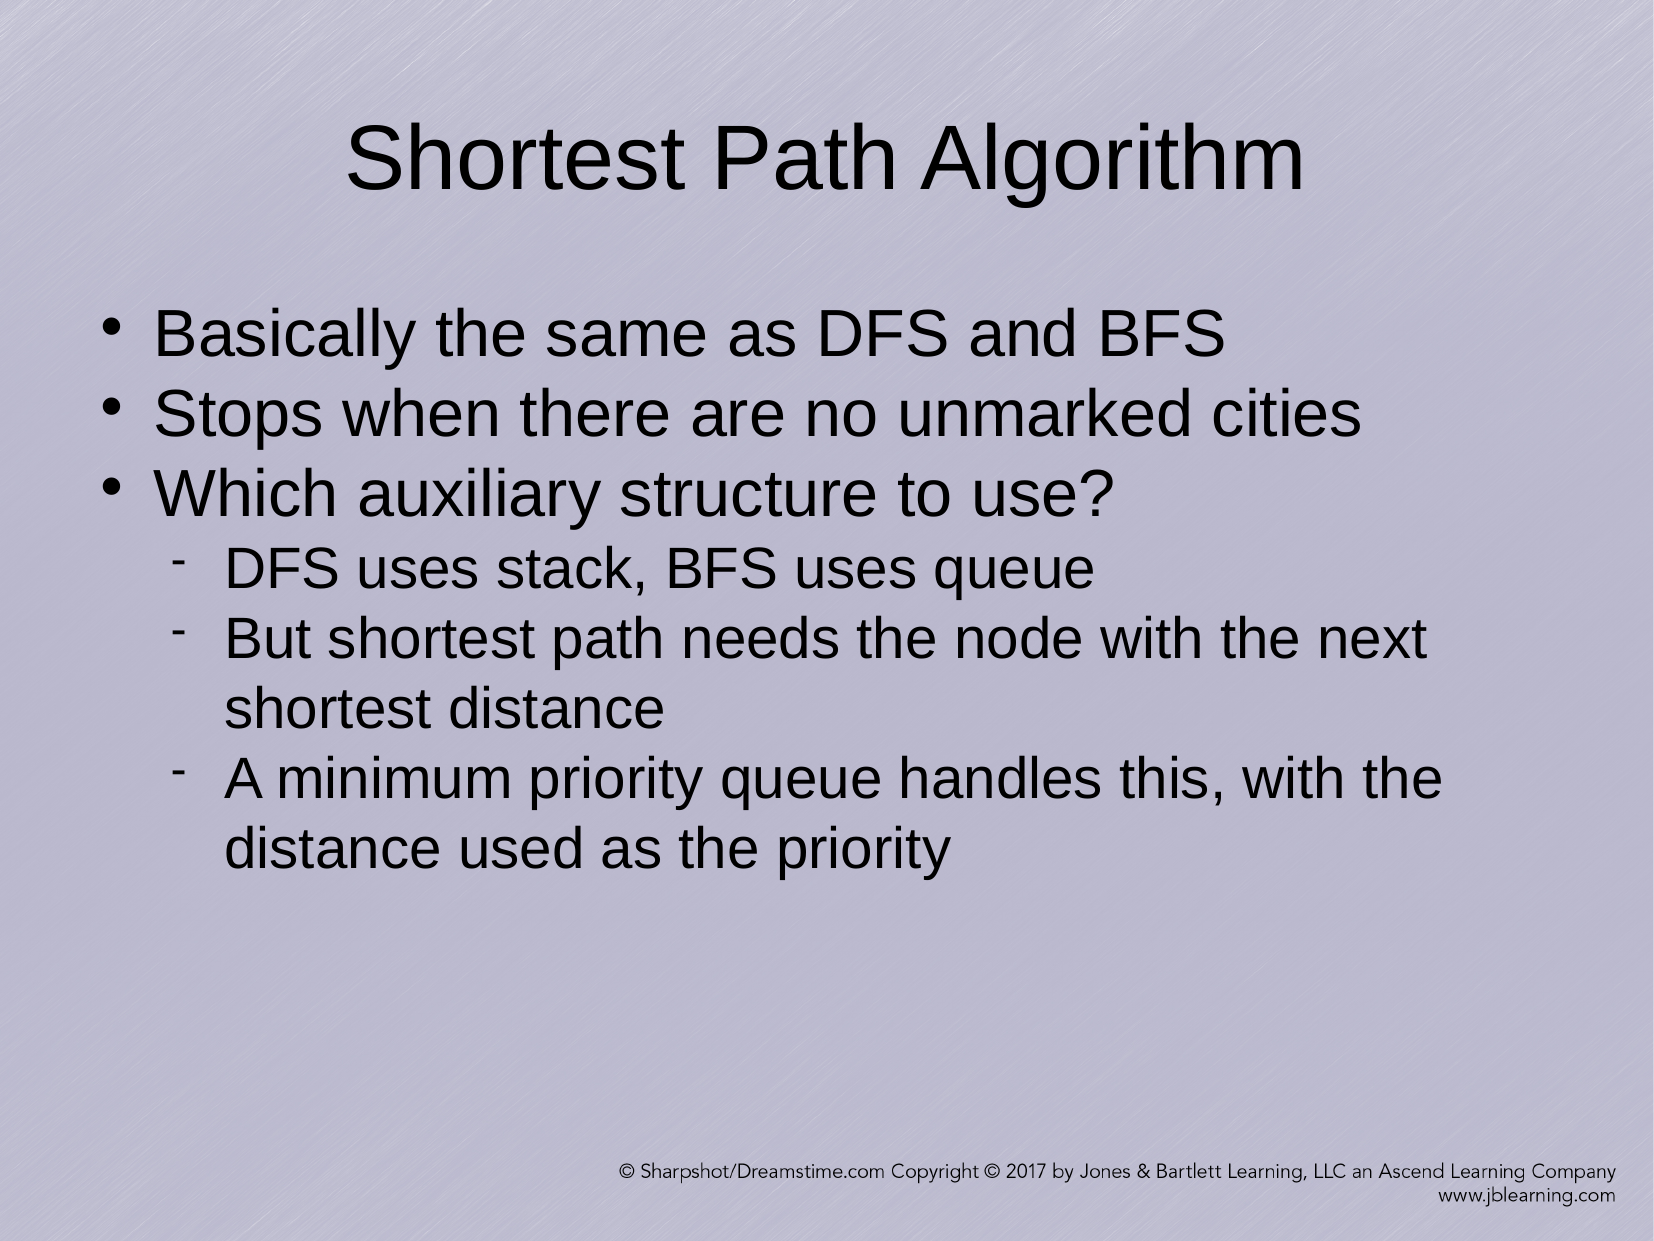

Shortest Path Algorithm
Basically the same as DFS and BFS
Stops when there are no unmarked cities
Which auxiliary structure to use?
DFS uses stack, BFS uses queue
But shortest path needs the node with the next shortest distance
A minimum priority queue handles this, with the distance used as the priority